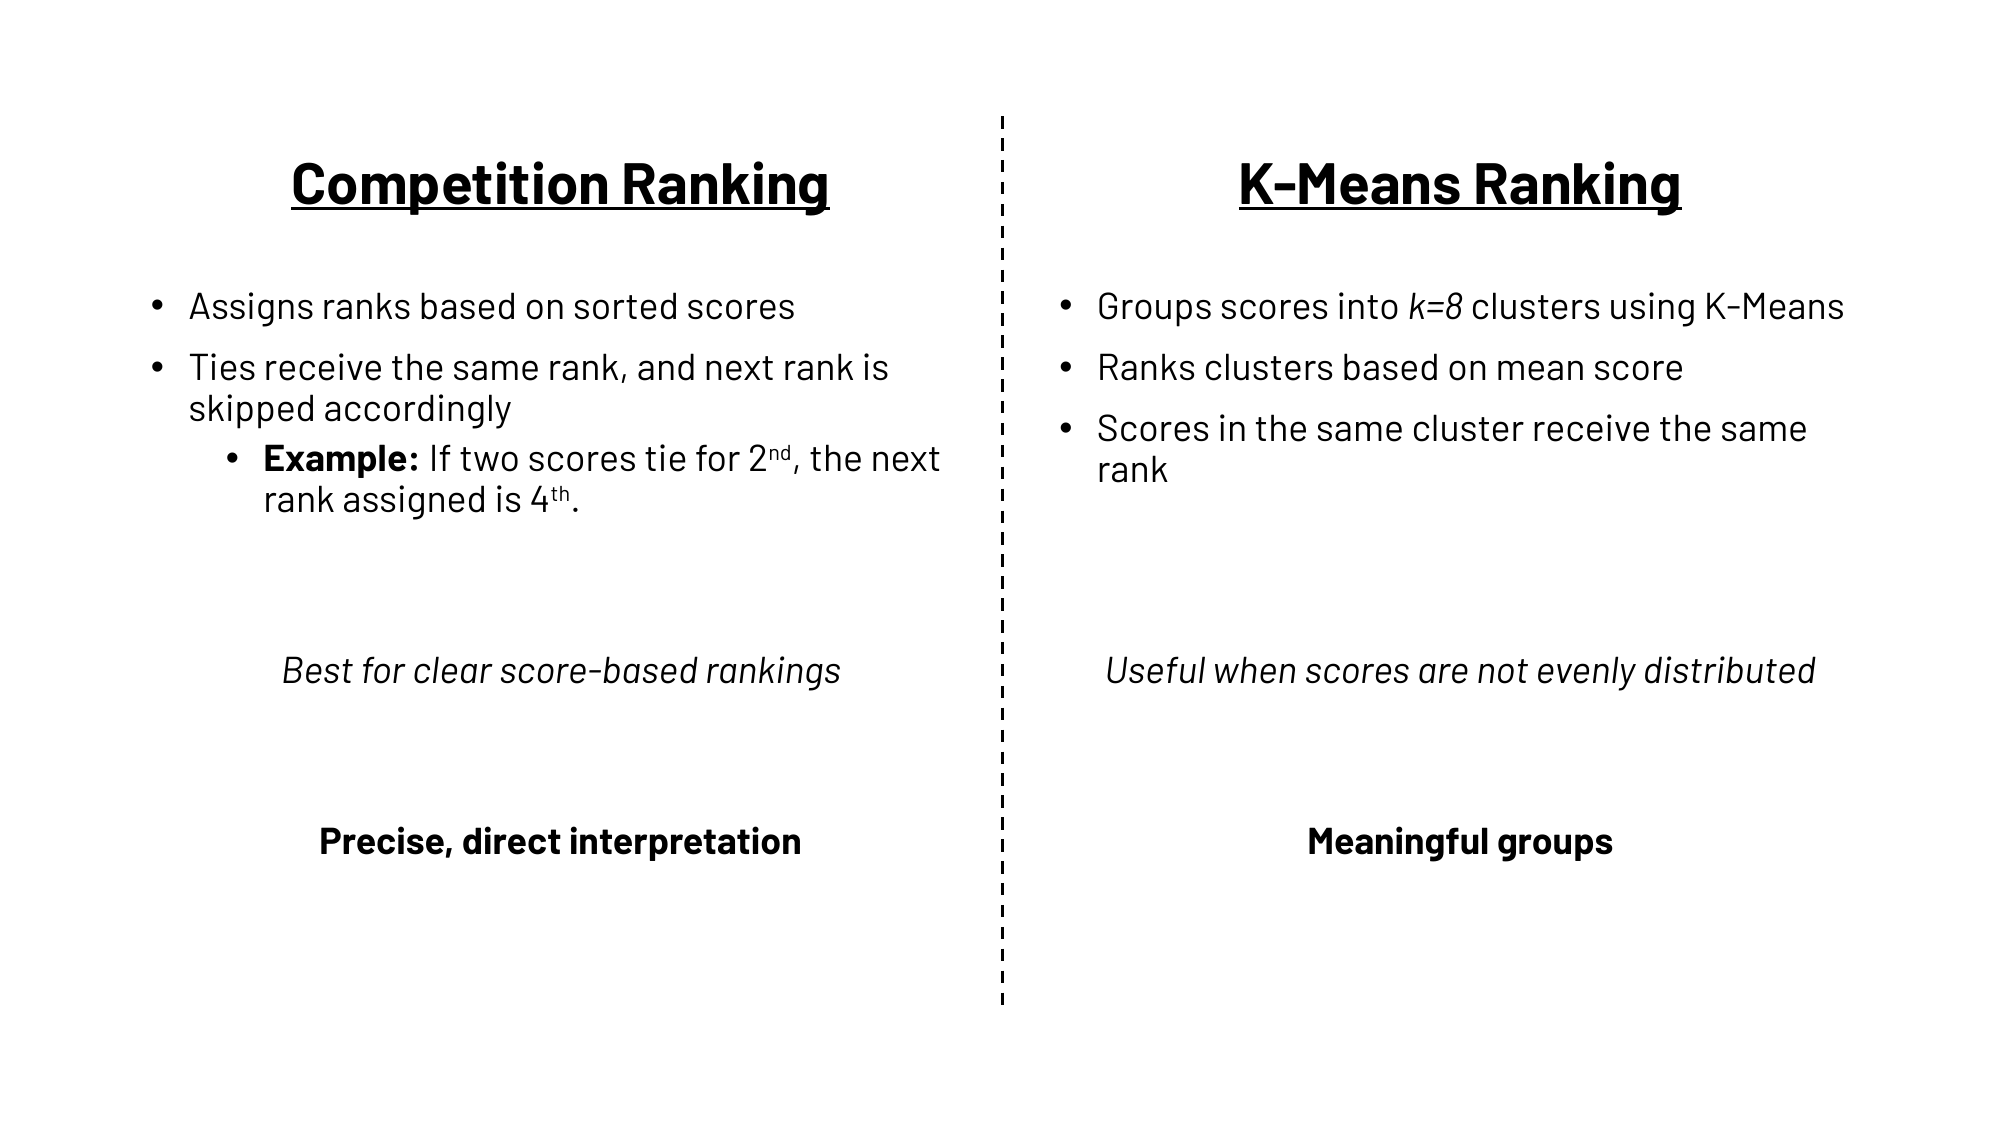

Competition Ranking
K-Means Ranking
Assigns ranks based on sorted scores
Ties receive the same rank, and next rank is skipped accordingly
Example: If two scores tie for 2nd, the next rank assigned is 4th.
Groups scores into k=8 clusters using K-Means
Ranks clusters based on mean score
Scores in the same cluster receive the same rank
Best for clear score-based rankings
Useful when scores are not evenly distributed
Precise, direct interpretation
Meaningful groups